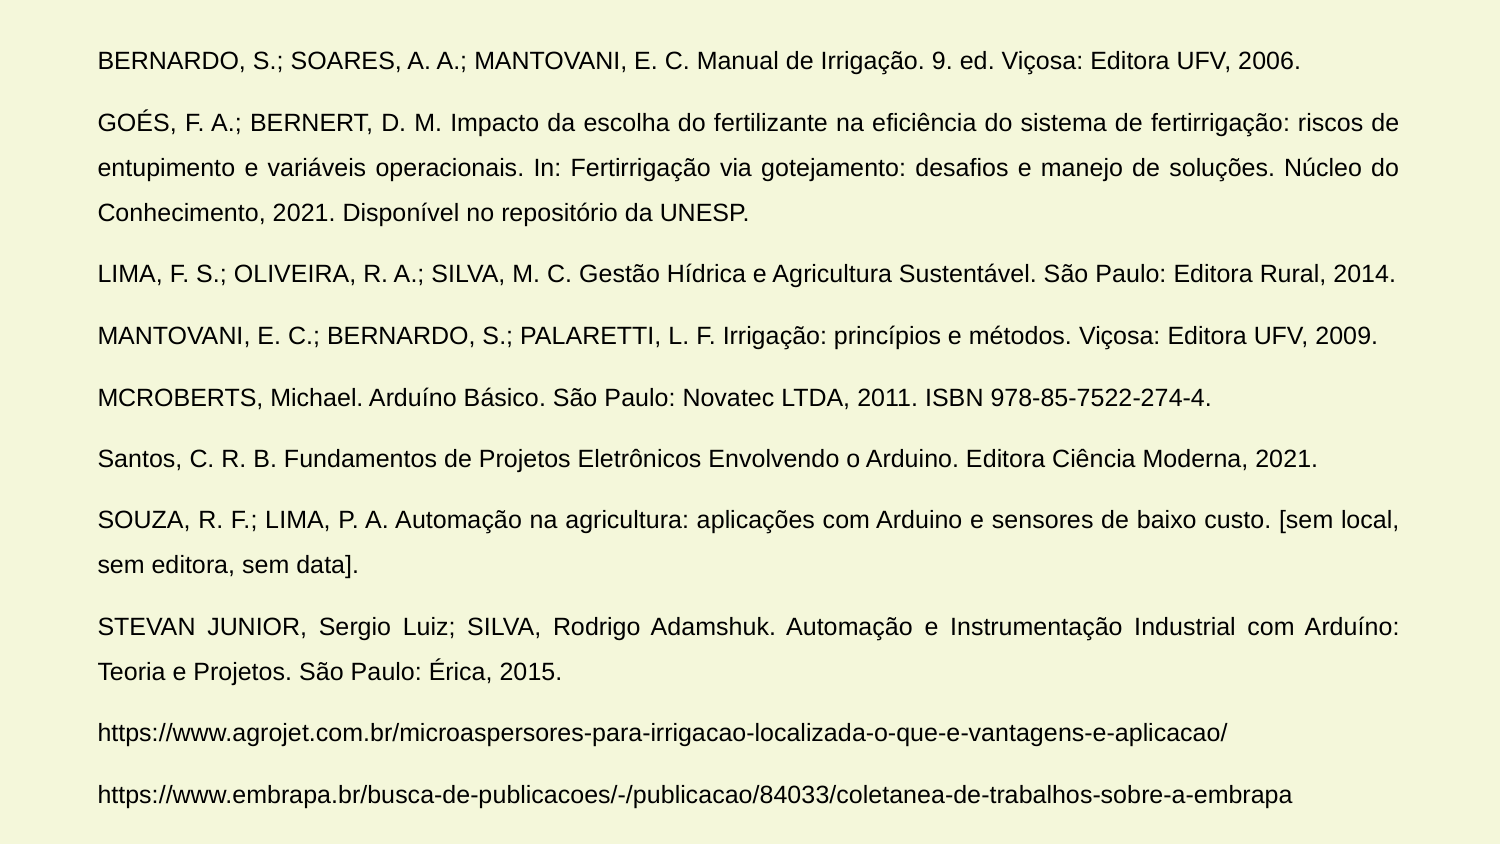

BERNARDO, S.; SOARES, A. A.; MANTOVANI, E. C. Manual de Irrigação. 9. ed. Viçosa: Editora UFV, 2006.
GOÉS, F. A.; BERNERT, D. M. Impacto da escolha do fertilizante na eficiência do sistema de fertirrigação: riscos de entupimento e variáveis operacionais. In: Fertirrigação via gotejamento: desafios e manejo de soluções. Núcleo do Conhecimento, 2021. Disponível no repositório da UNESP.
LIMA, F. S.; OLIVEIRA, R. A.; SILVA, M. C. Gestão Hídrica e Agricultura Sustentável. São Paulo: Editora Rural, 2014.
MANTOVANI, E. C.; BERNARDO, S.; PALARETTI, L. F. Irrigação: princípios e métodos. Viçosa: Editora UFV, 2009.
MCROBERTS, Michael. Arduíno Básico. São Paulo: Novatec LTDA, 2011. ISBN 978-85-7522-274-4.
Santos, C. R. B. Fundamentos de Projetos Eletrônicos Envolvendo o Arduino. Editora Ciência Moderna, 2021.
SOUZA, R. F.; LIMA, P. A. Automação na agricultura: aplicações com Arduino e sensores de baixo custo. [sem local, sem editora, sem data].
STEVAN JUNIOR, Sergio Luiz; SILVA, Rodrigo Adamshuk. Automação e Instrumentação Industrial com Arduíno: Teoria e Projetos. São Paulo: Érica, 2015.
https://www.agrojet.com.br/microaspersores-para-irrigacao-localizada-o-que-e-vantagens-e-aplicacao/
https://www.embrapa.br/busca-de-publicacoes/-/publicacao/84033/coletanea-de-trabalhos-sobre-a-embrapa